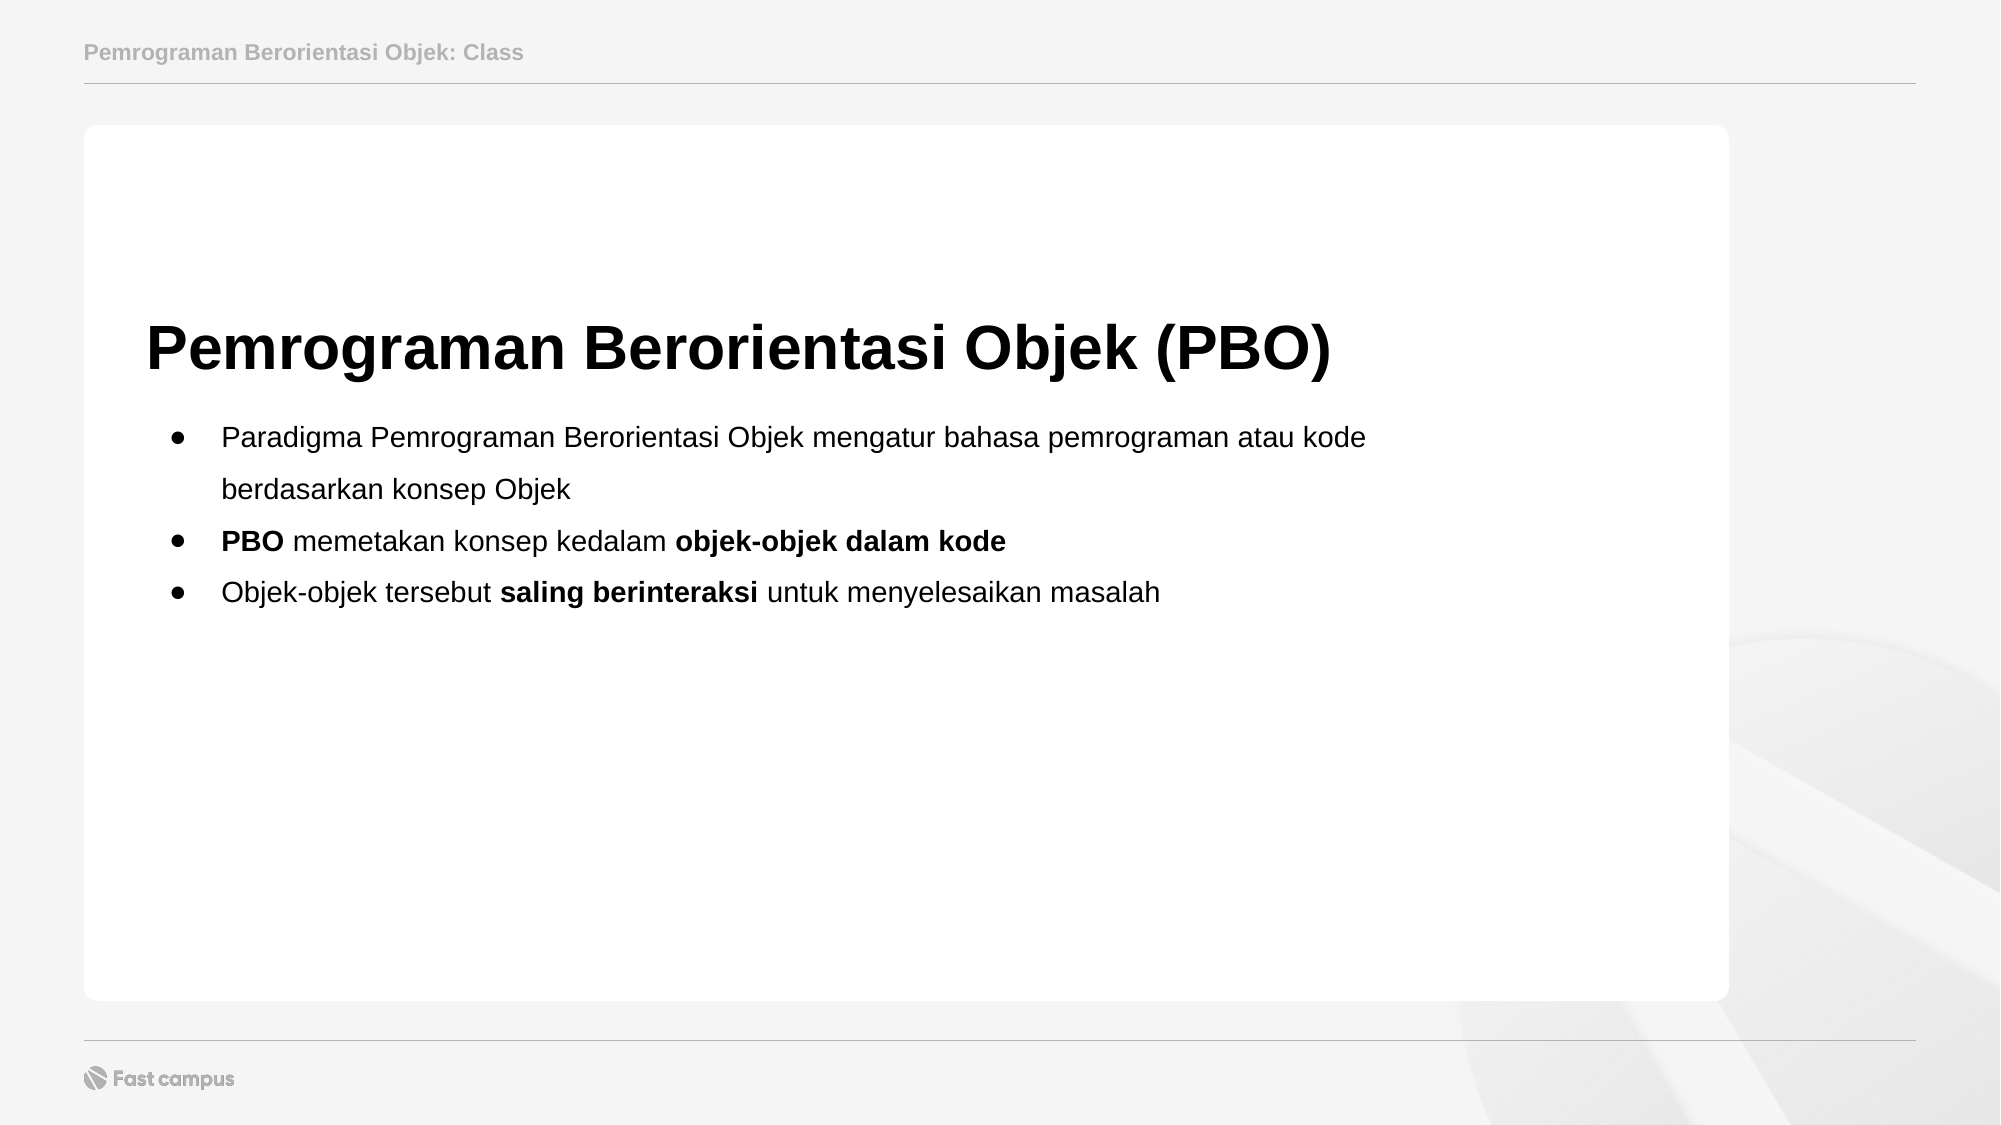

Pemrograman Berorientasi Objek: Class

Pemrograman Berorientasi Objek (PBO)
Paradigma Pemrograman Berorientasi Objek mengatur bahasa pemrograman atau kode berdasarkan konsep Objek
PBO memetakan konsep kedalam objek-objek dalam kode
Objek-objek tersebut saling berinteraksi untuk menyelesaikan masalah